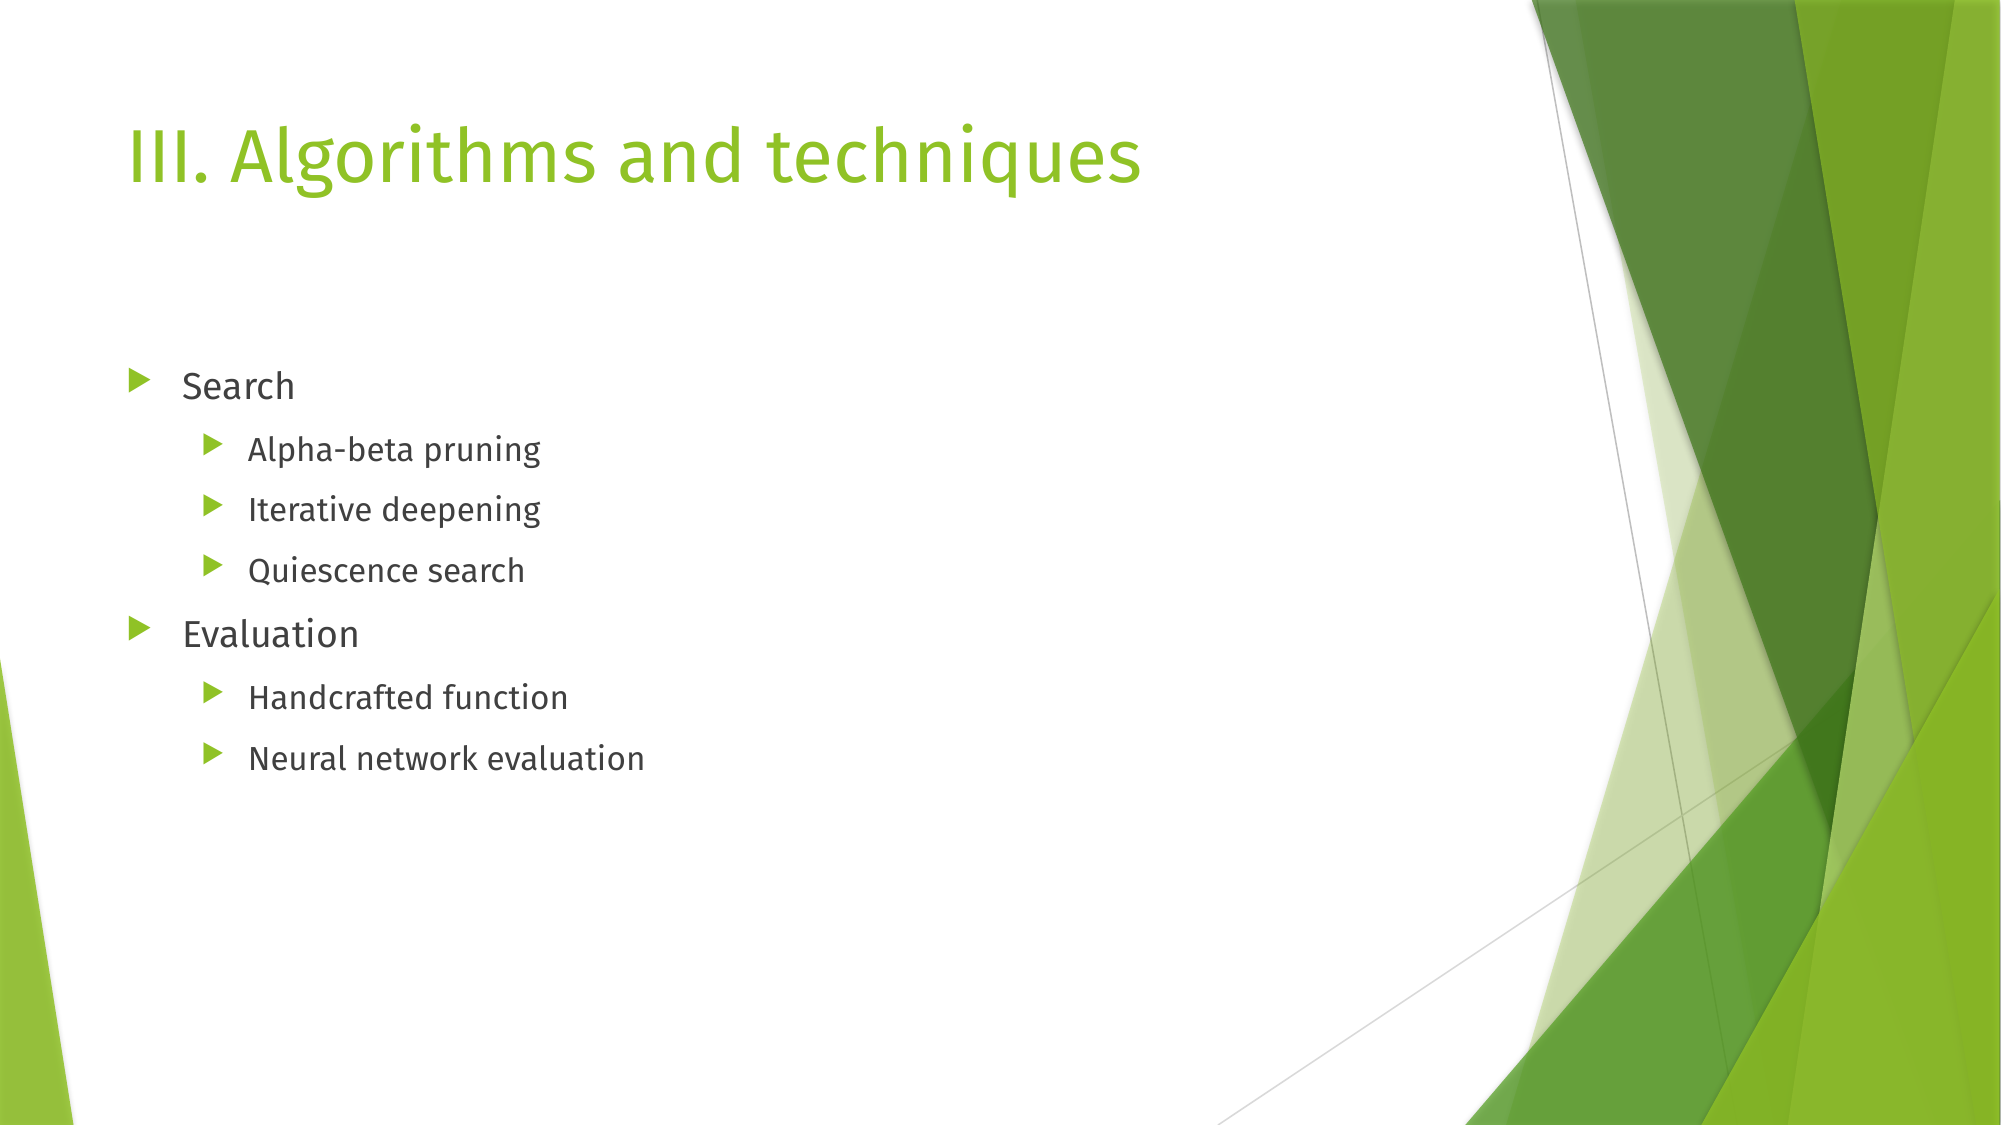

# III. Algorithms and techniques
Search
Alpha-beta pruning
Iterative deepening
Quiescence search
Evaluation
Handcrafted function
Neural network evaluation